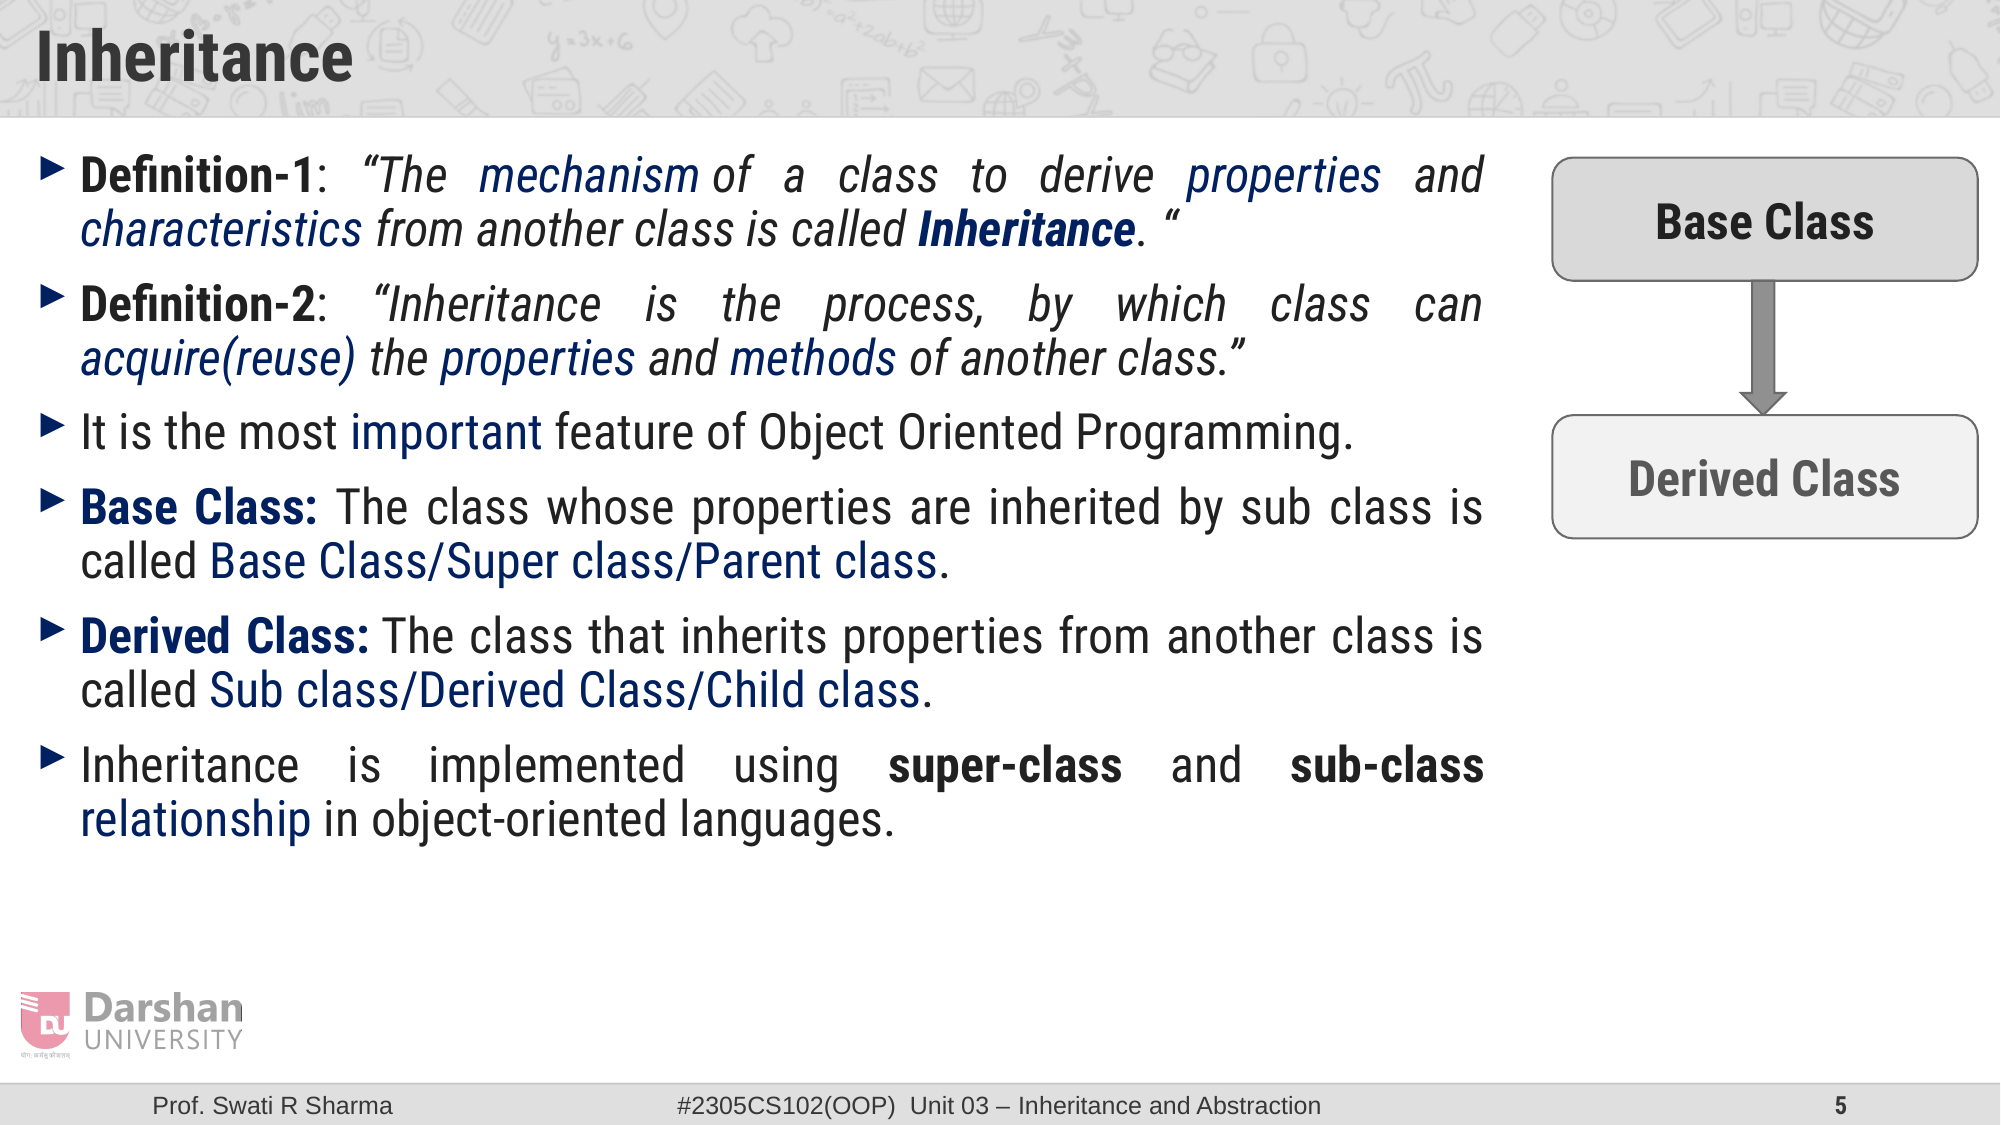

# Inheritance
Definition-1: “The mechanism of a class to derive properties and characteristics from another class is called Inheritance. “
Definition-2: “Inheritance is the process, by which class can acquire(reuse) the properties and methods of another class.”
It is the most important feature of Object Oriented Programming.
Base Class: The class whose properties are inherited by sub class is called Base Class/Super class/Parent class.
Derived Class: The class that inherits properties from another class is called Sub class/Derived Class/Child class.
Inheritance is implemented using super-class and sub-class relationship in object-oriented languages.
Base Class

Derived Class